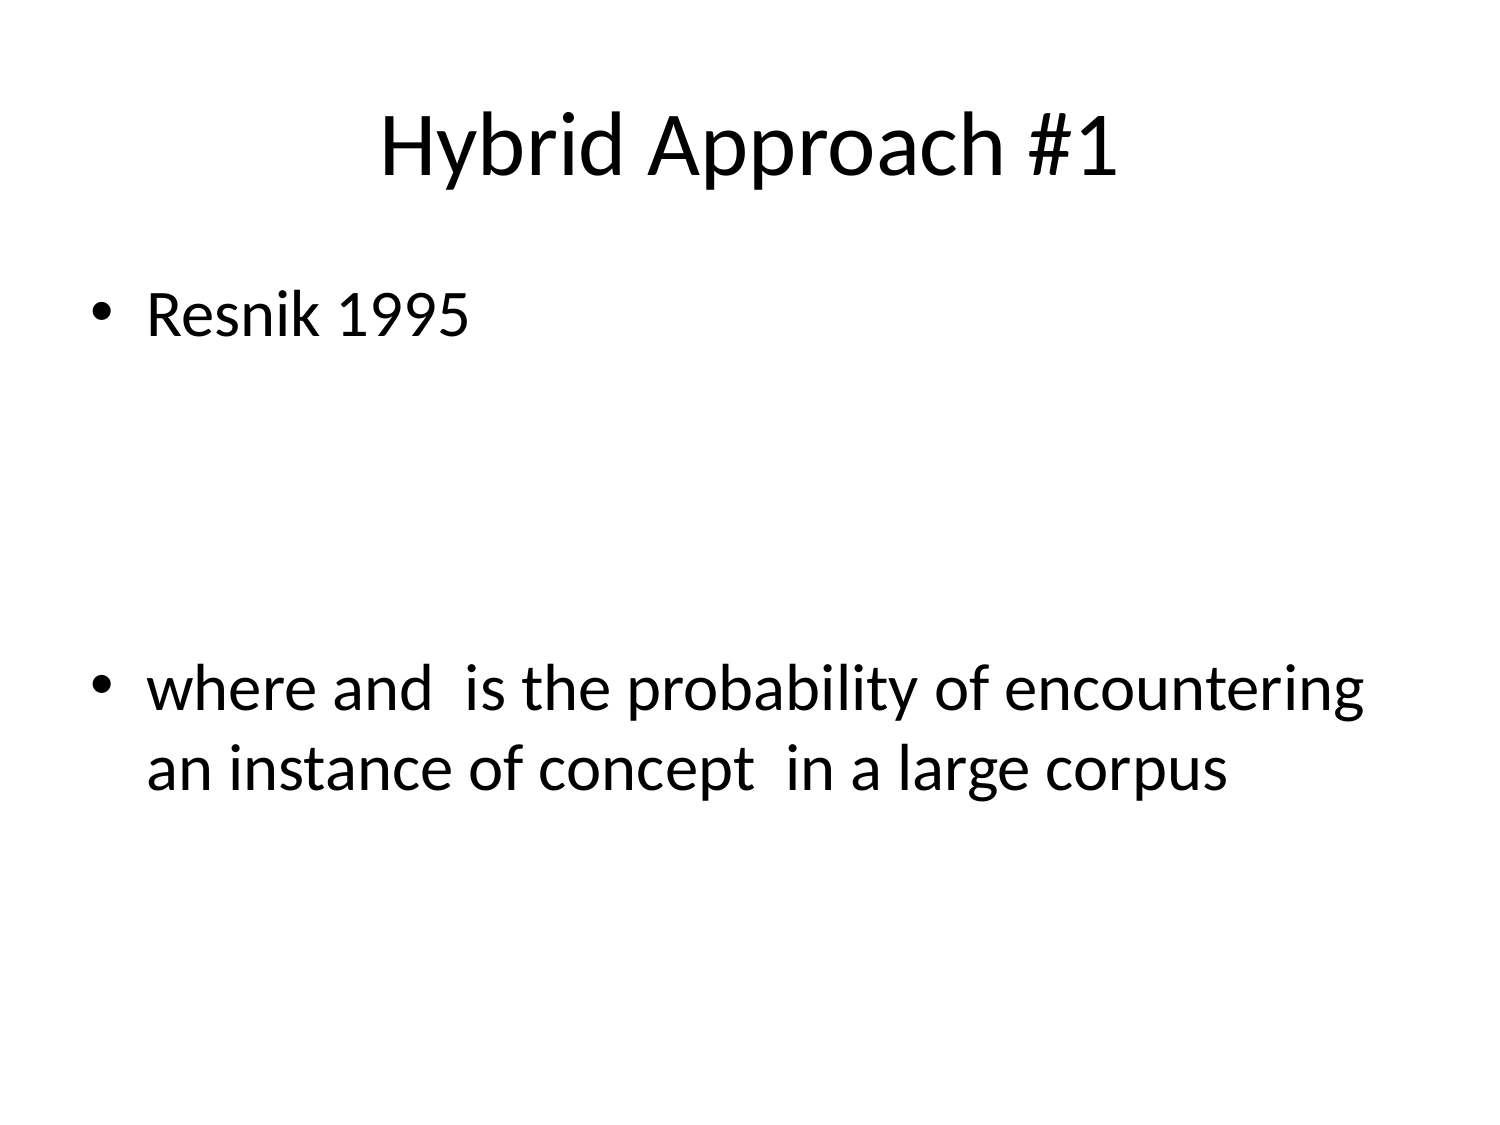

# Hybrid Approach #1
Resnik 1995

where and  is the probability of encountering an instance of concept  in a large corpus